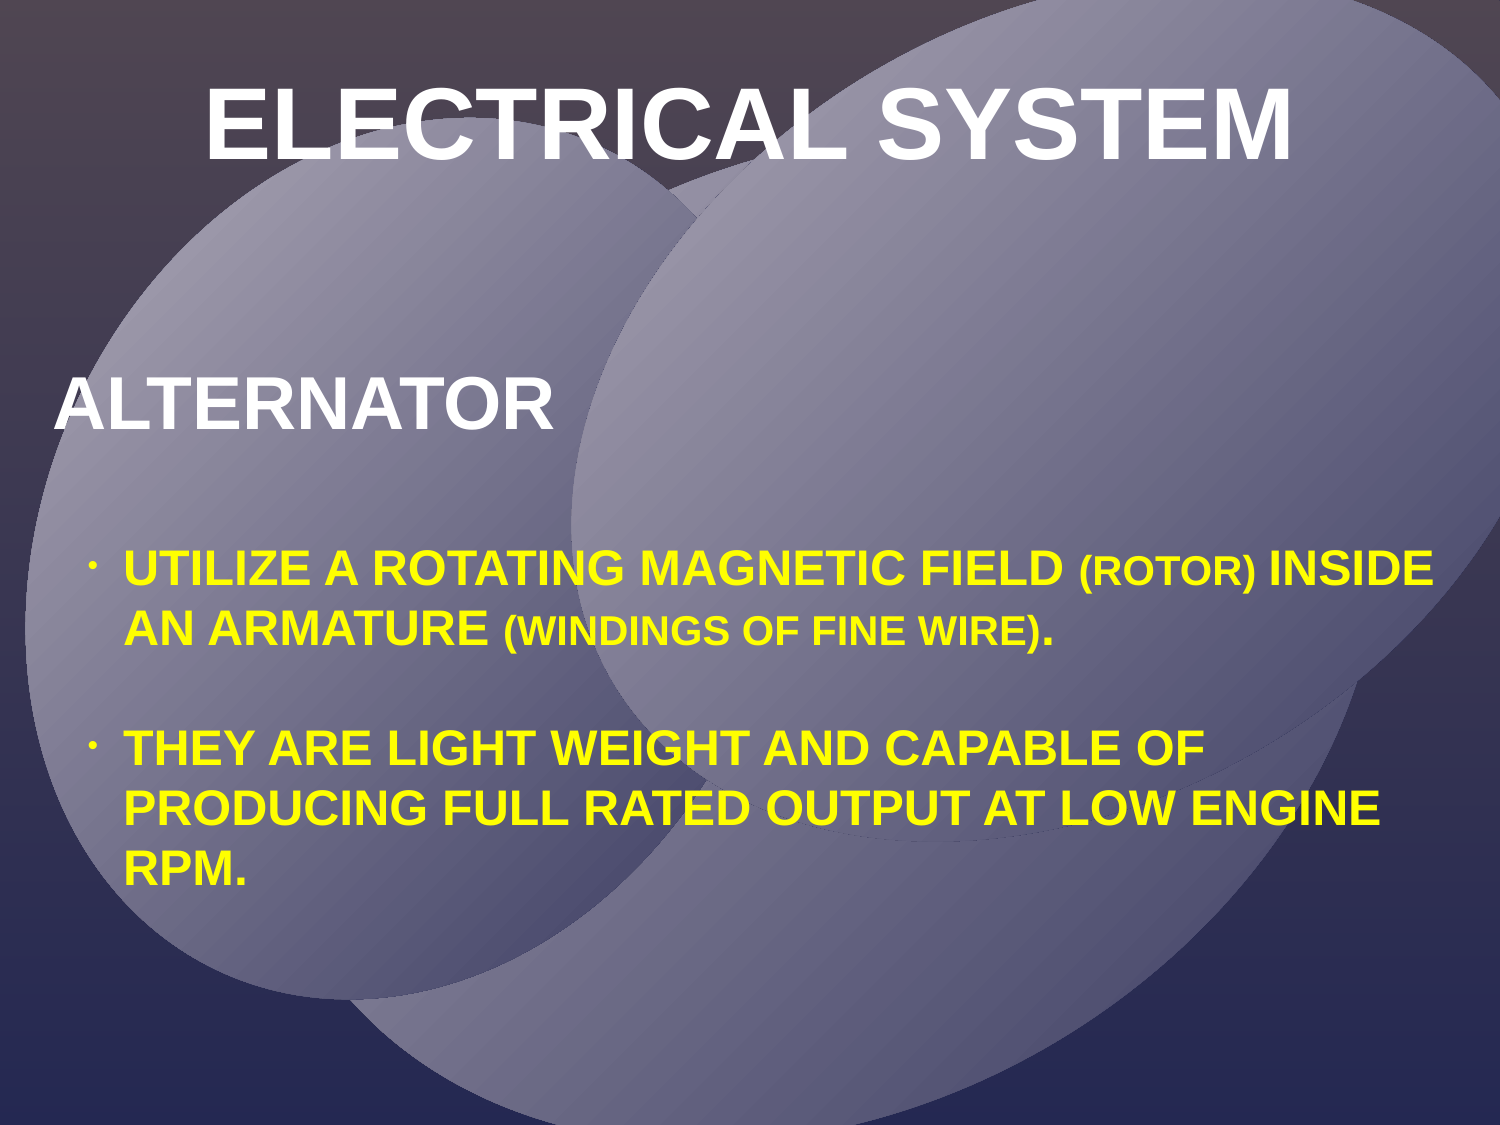

ELECTRICAL SYSTEM
ALTERNATOR

UTILIZE A ROTATING MAGNETIC FIELD (ROTOR) INSIDE AN ARMATURE (WINDINGS OF FINE WIRE).

THEY ARE LIGHT WEIGHT AND CAPABLE OF PRODUCING FULL RATED OUTPUT AT LOW ENGINE RPM.